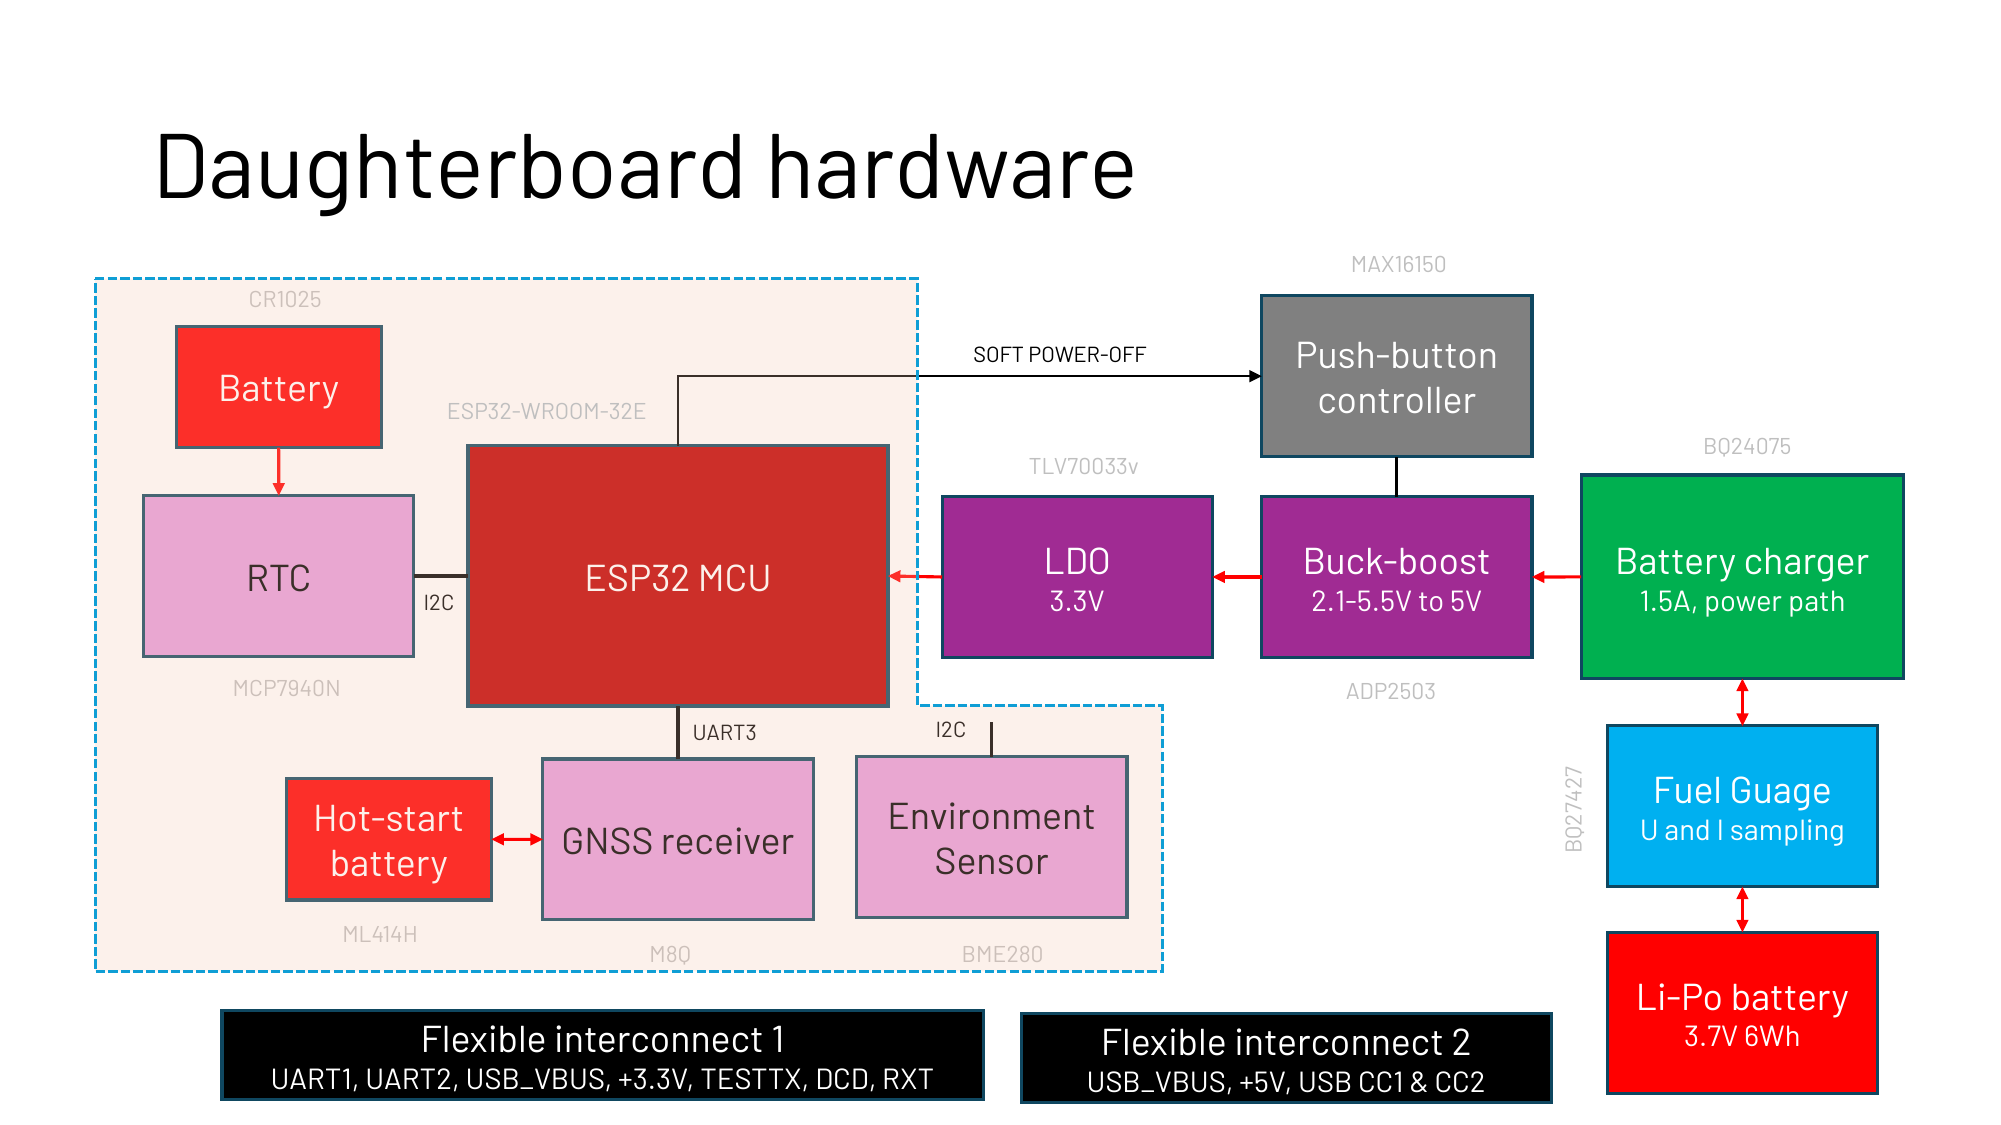

# Daughterboard hardware
MAX16150
CR1025

Push-button
controller
Battery
SOFT POWER-OFF
ESP32-WROOM-32E
BQ24075
TLV70033v
ESP32 MCU
Battery charger
1.5A, power path
RTC
LDO
3.3V
Buck-boost
2.1-5.5V to 5V
I2C
MCP7940N
ADP2503
I2C
UART3
Fuel Guage
U and I sampling
Environment
Sensor
GNSS receiver
BQ27427
Hot-start battery
ML414H
M8Q
BME280
Li-Po battery
3.7V 6Wh
Flexible interconnect 1
UART1, UART2, USB_VBUS, +3.3V, TESTTX, DCD, RXT
Flexible interconnect 2
USB_VBUS, +5V, USB CC1 & CC2